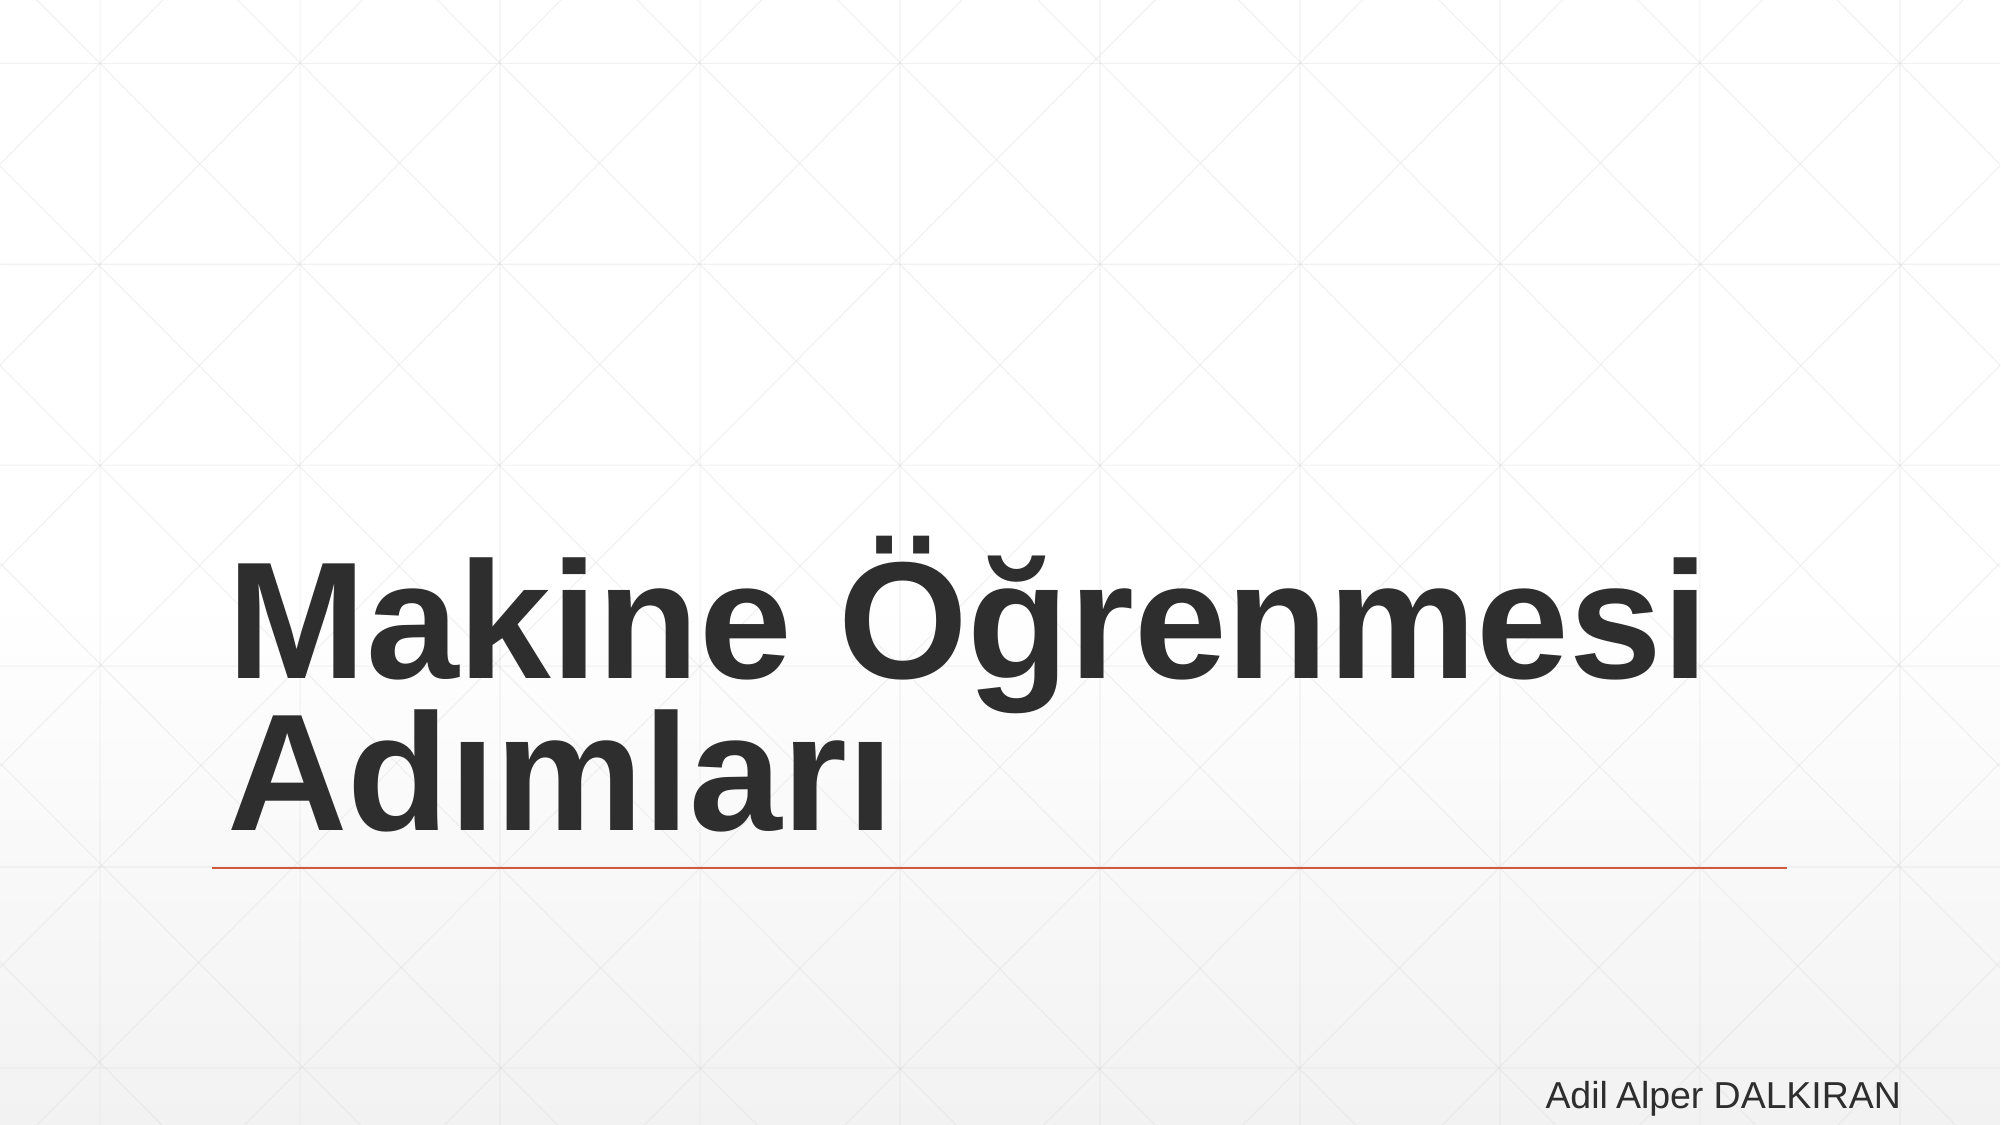

# Makine Öğrenmesi Adımları

Adil Alper DALKIRAN